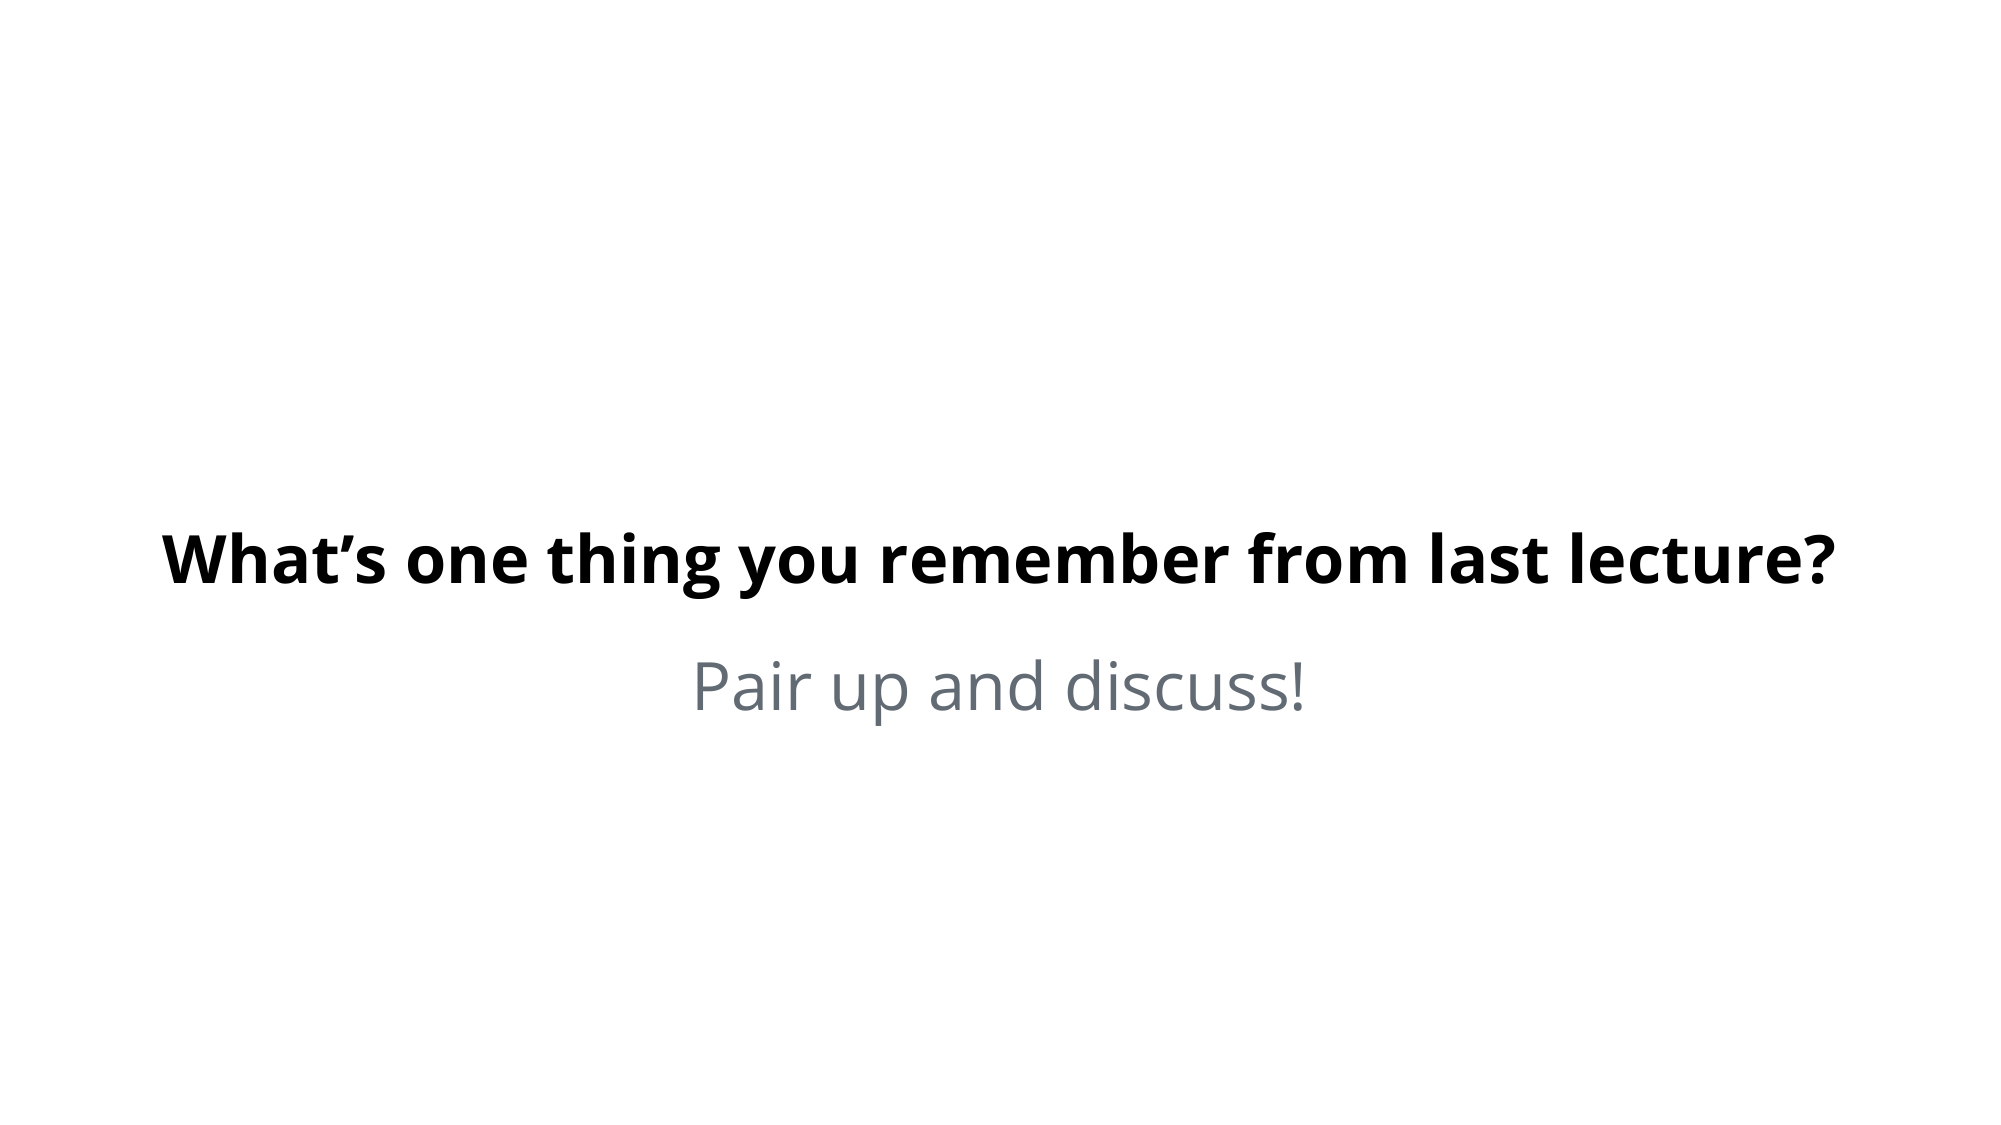

# What’s one thing you remember from last lecture?
Pair up and discuss!